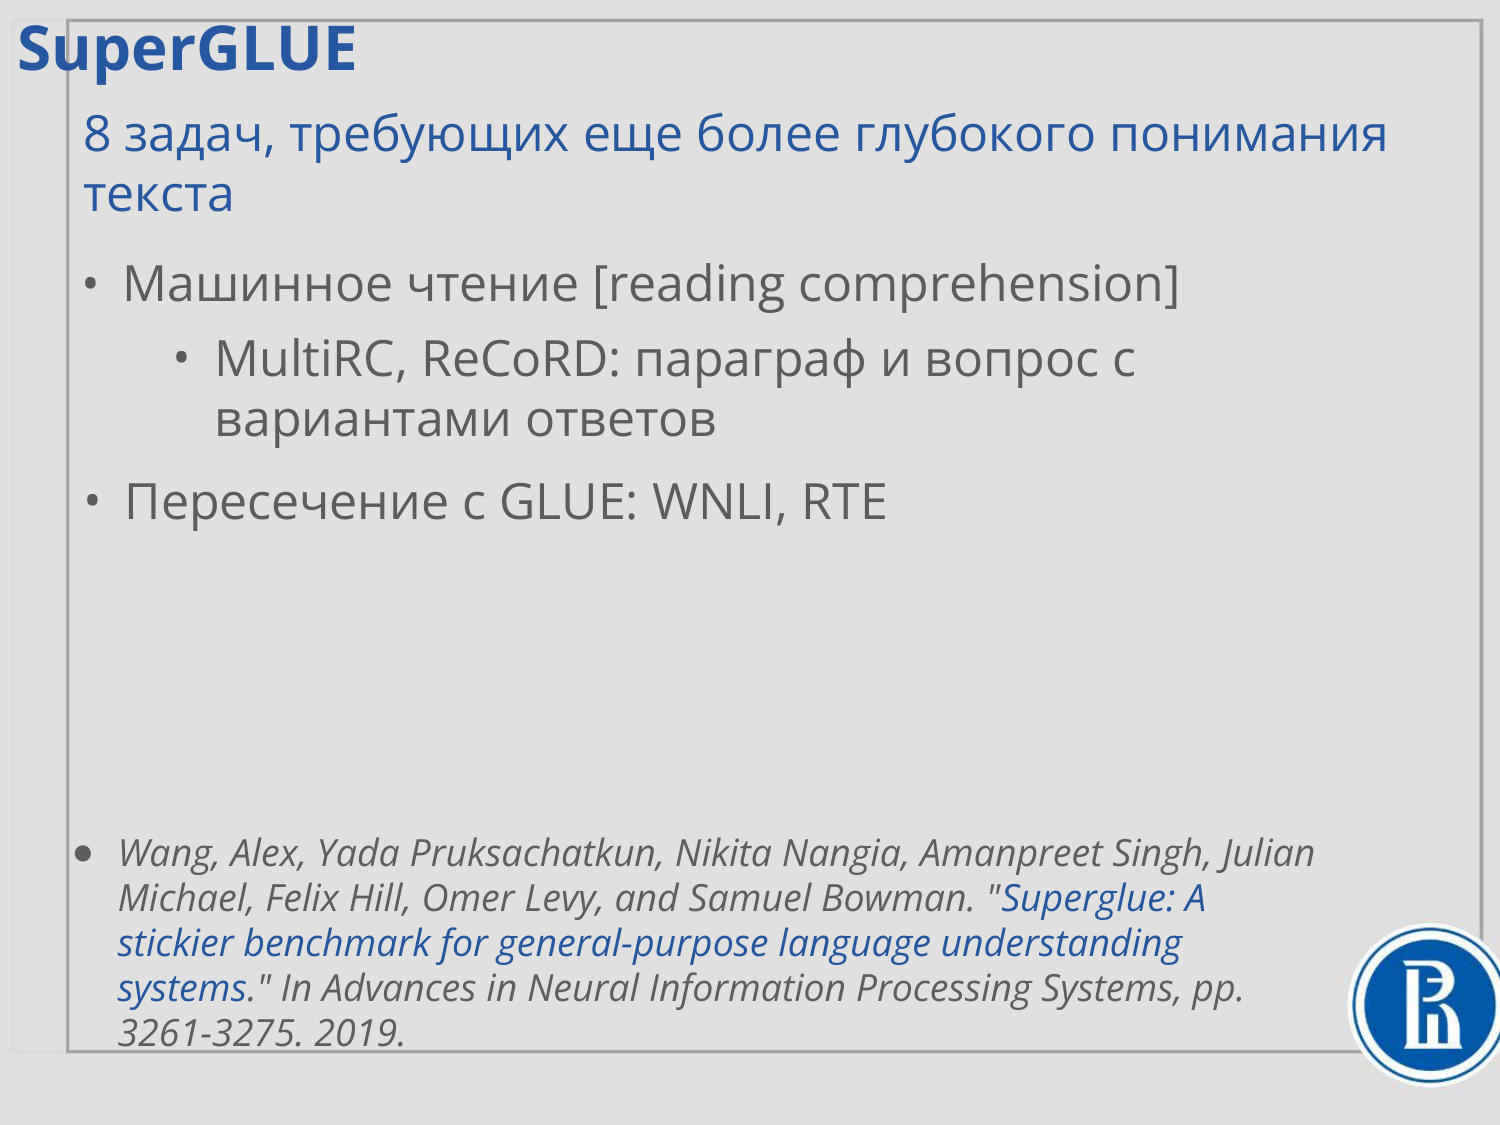

SuperGLUE
8 задач, требующих еще более глубокого понимания текста
Машинное чтение [reading comprehension]
MultiRC, ReCoRD: параграф и вопрос с вариантами ответов
Пересечение с GLUE: WNLI, RTE
Wang, Alex, Yada Pruksachatkun, Nikita Nangia, Amanpreet Singh, Julian Michael, Felix Hill, Omer Levy, and Samuel Bowman. "Superglue: A stickier benchmark for general-purpose language understanding systems." In Advances in Neural Information Processing Systems, pp. 3261-3275. 2019.